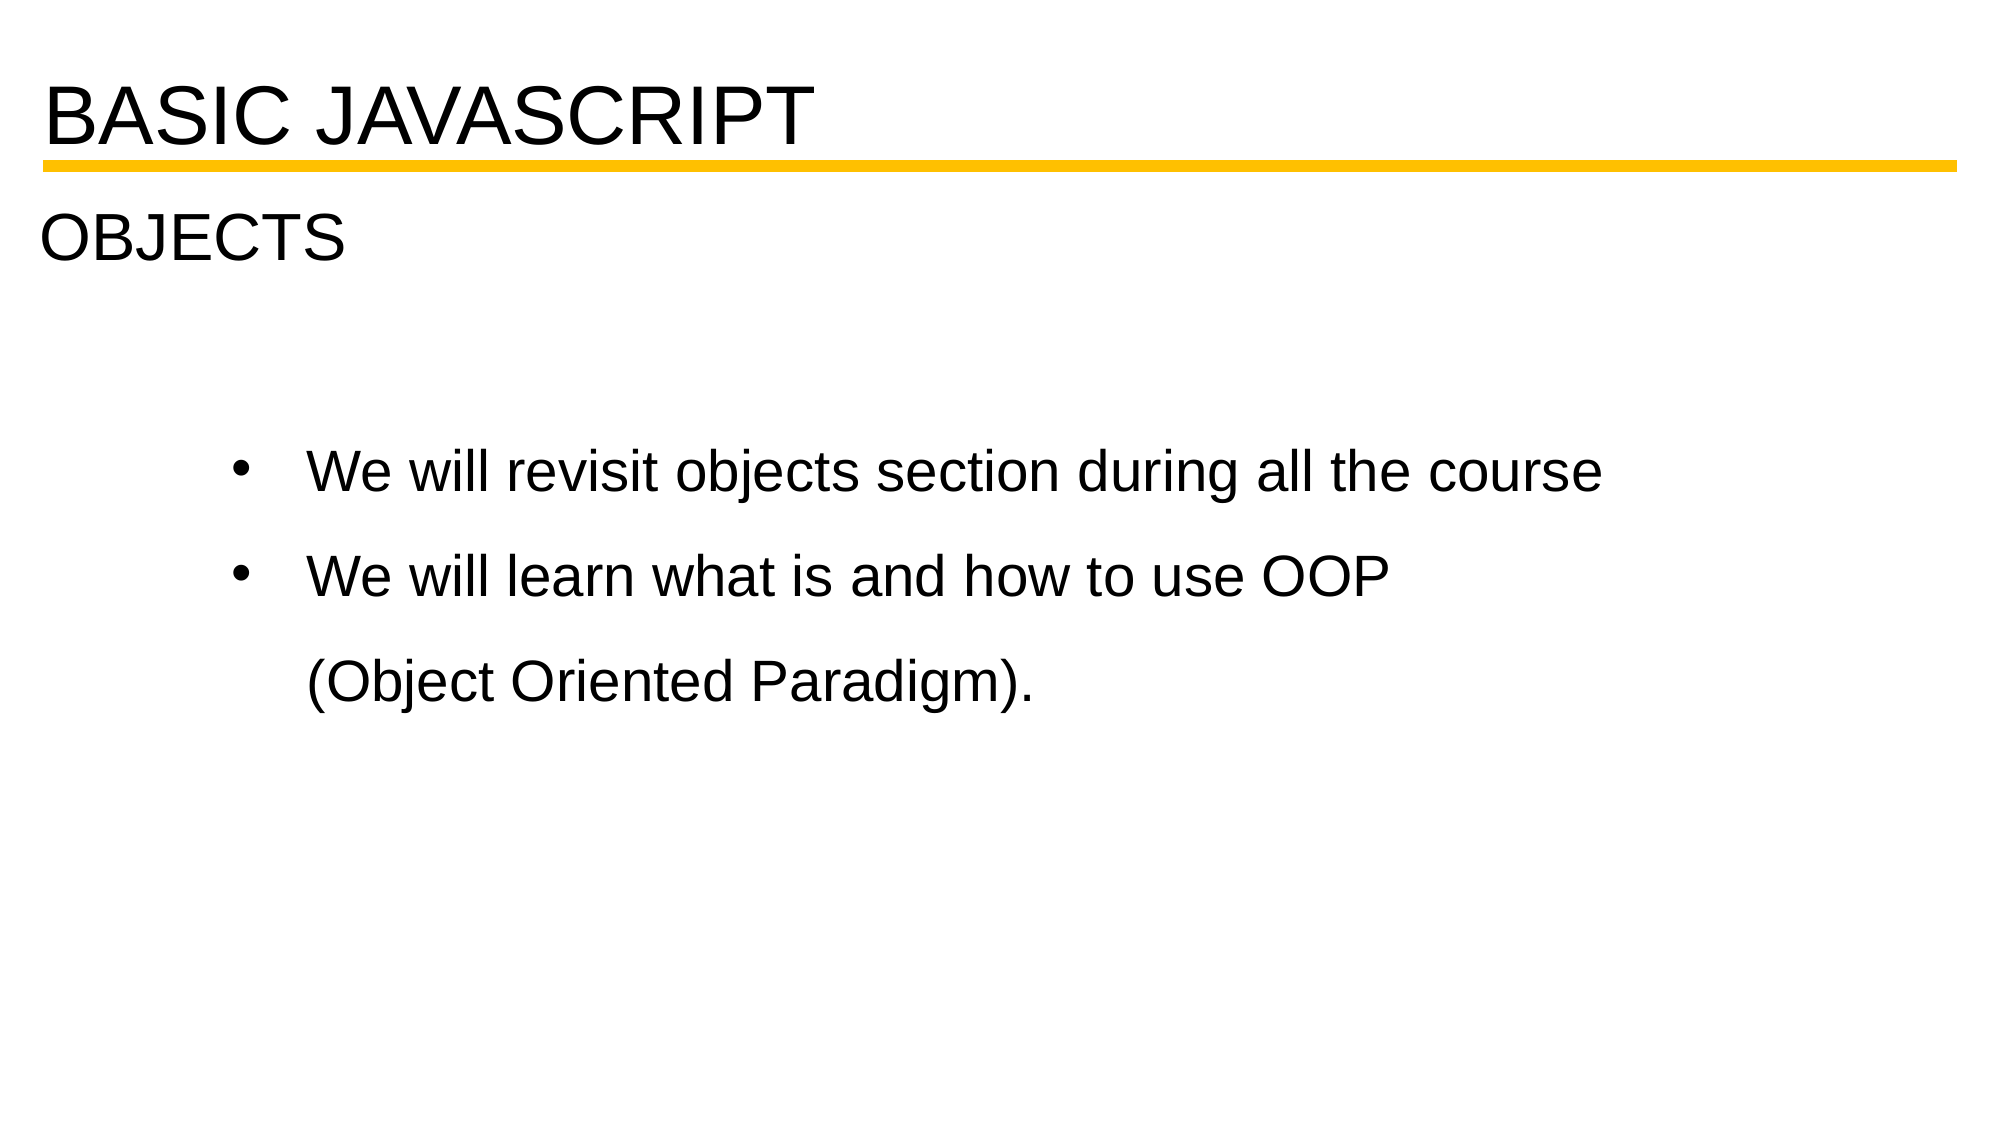

}
{
)
[
]
(
BASIC JAVASCRIPT
OBJECTS
We will revisit objects section during all the course
We will learn what is and how to use OOP
(Object Oriented Paradigm).